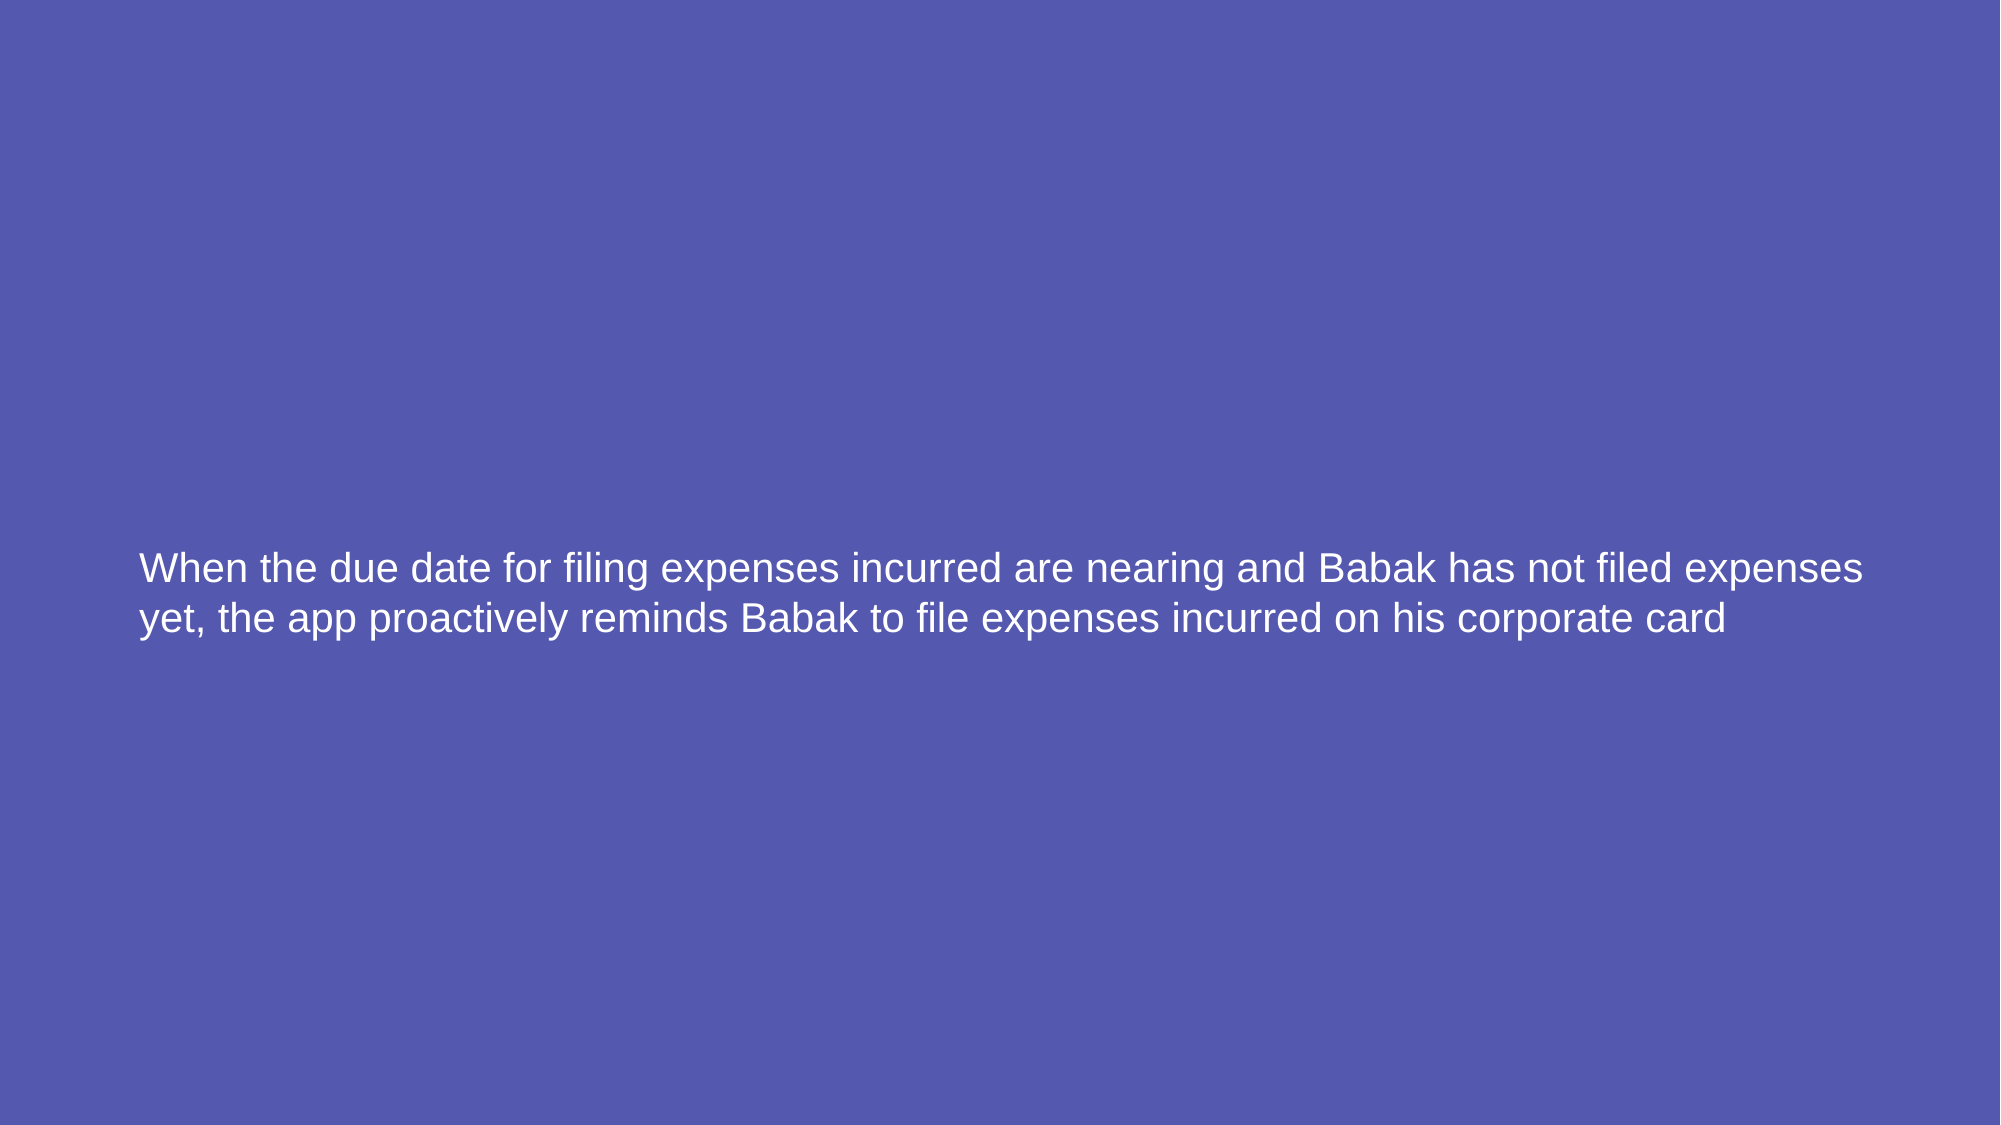

When the due date for filing expenses incurred are nearing and Babak has not filed expenses yet, the app proactively reminds Babak to file expenses incurred on his corporate card